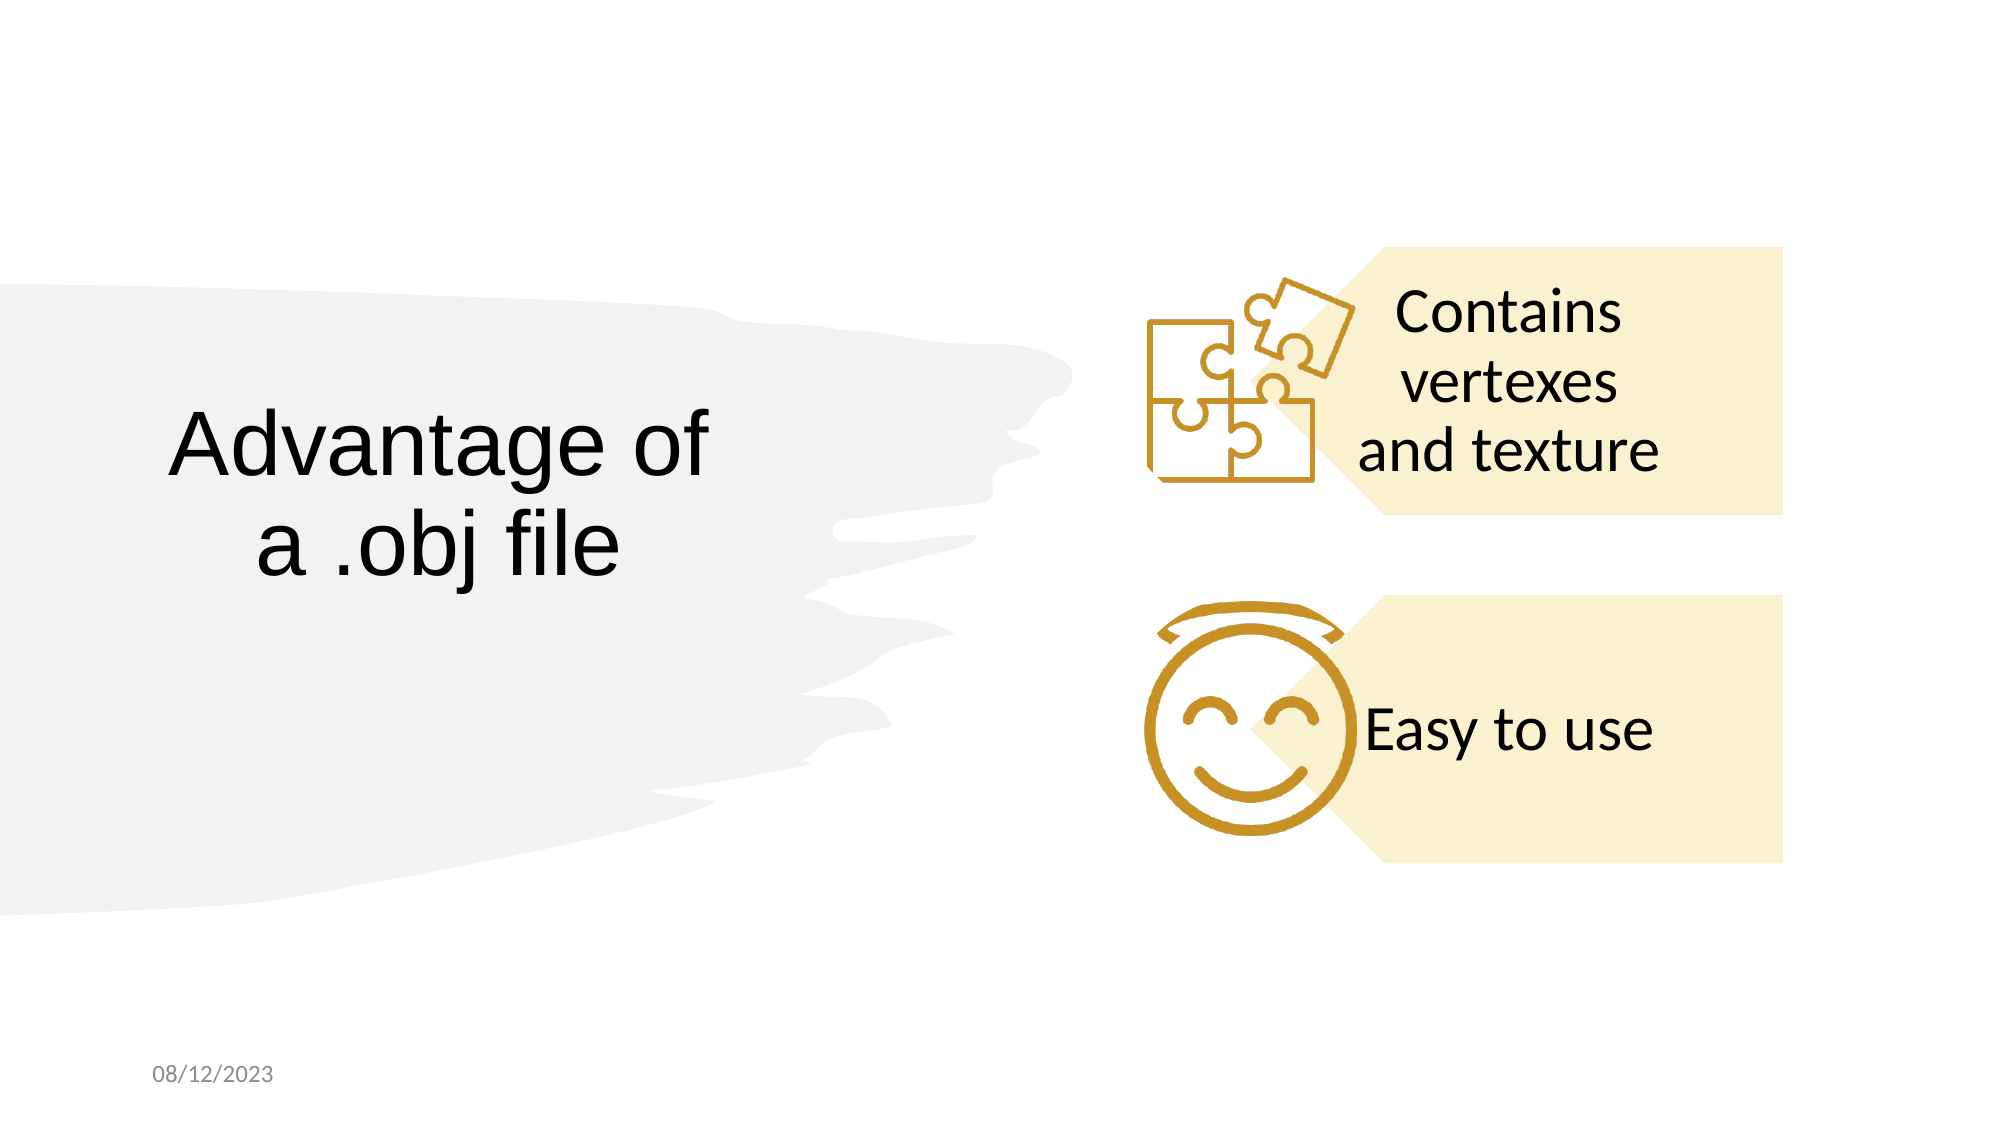

Contains vertexes and texture
Easy to use
# Advantage of a .obj file
08/12/2023
Presentation class project - TiSIG - TSI Class 2023
40